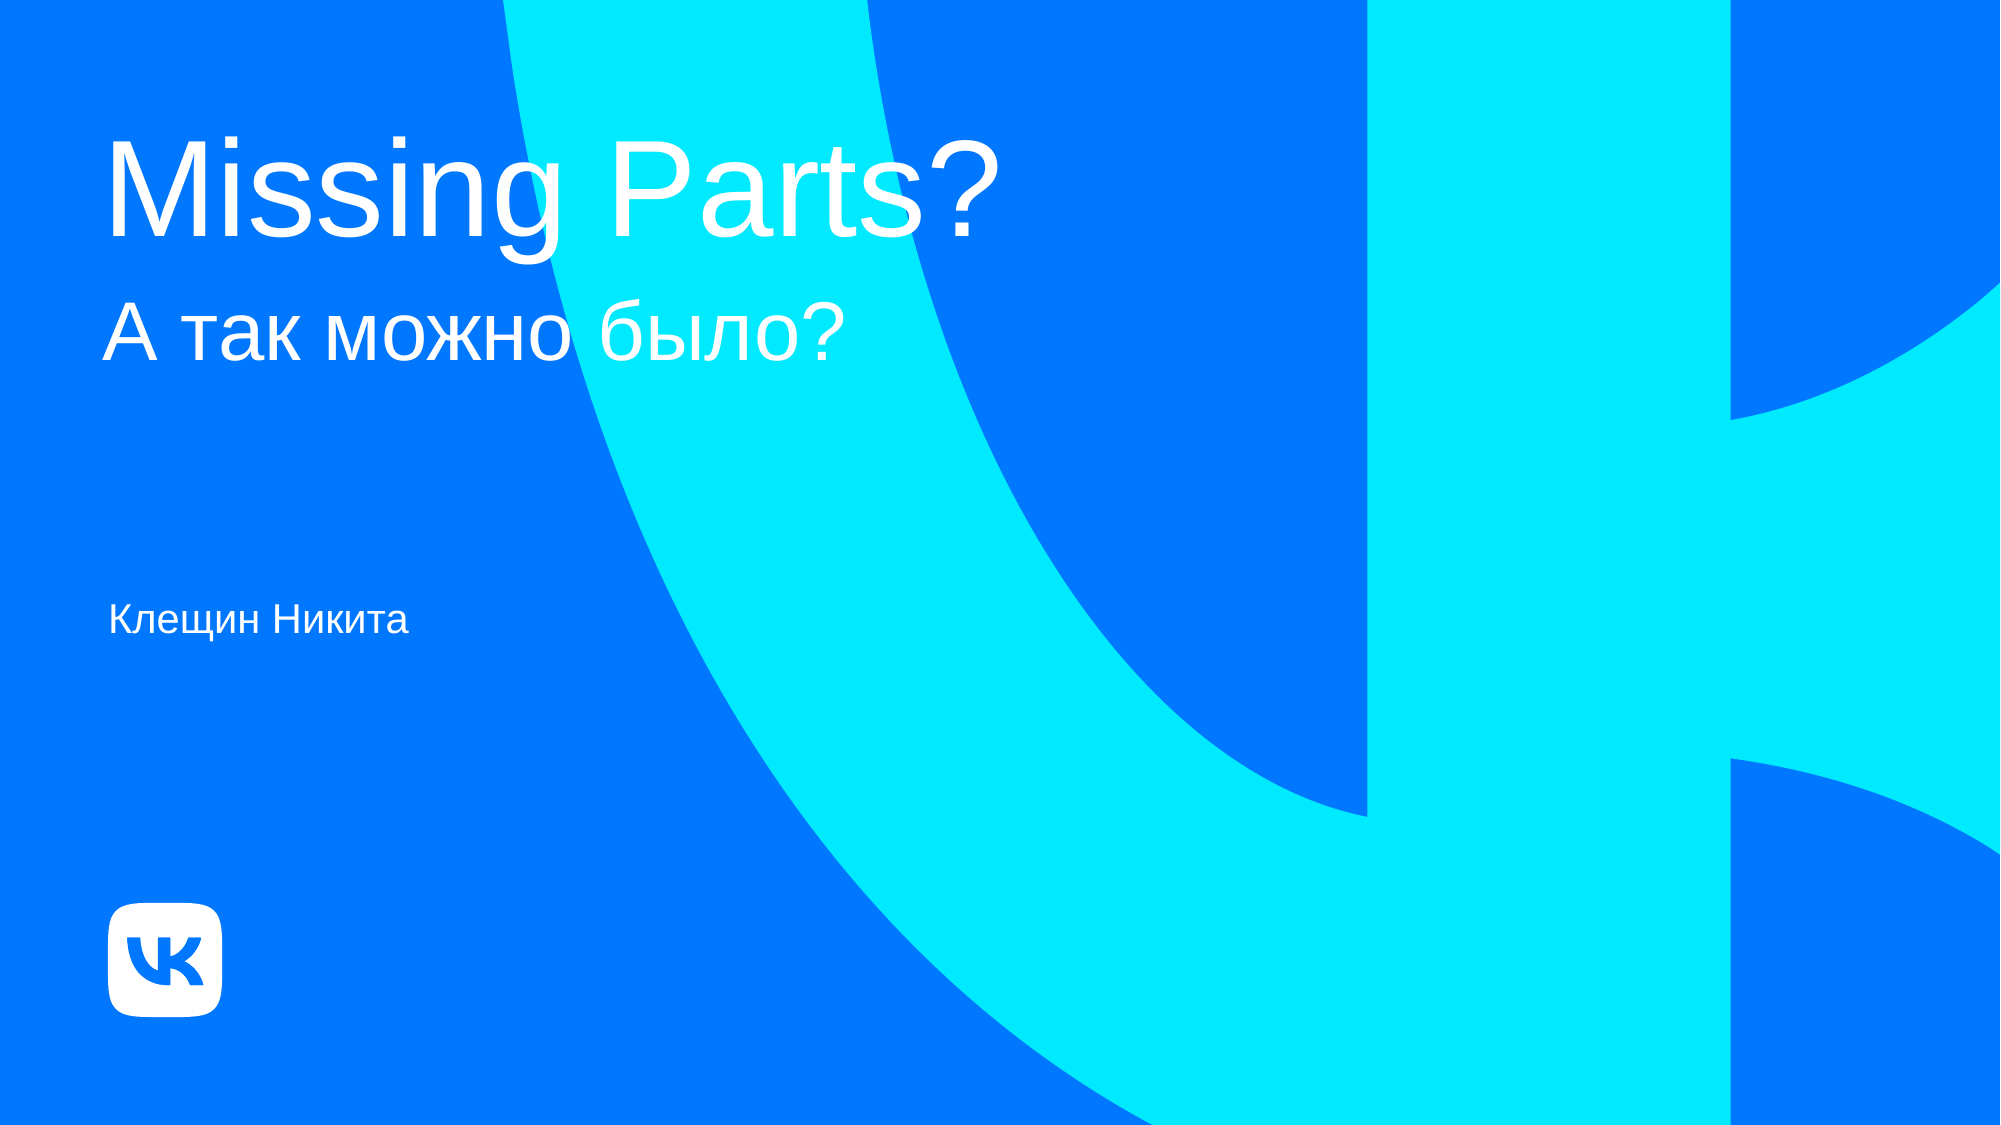

# Missing Parts? А так можно было?
Клещин Никита